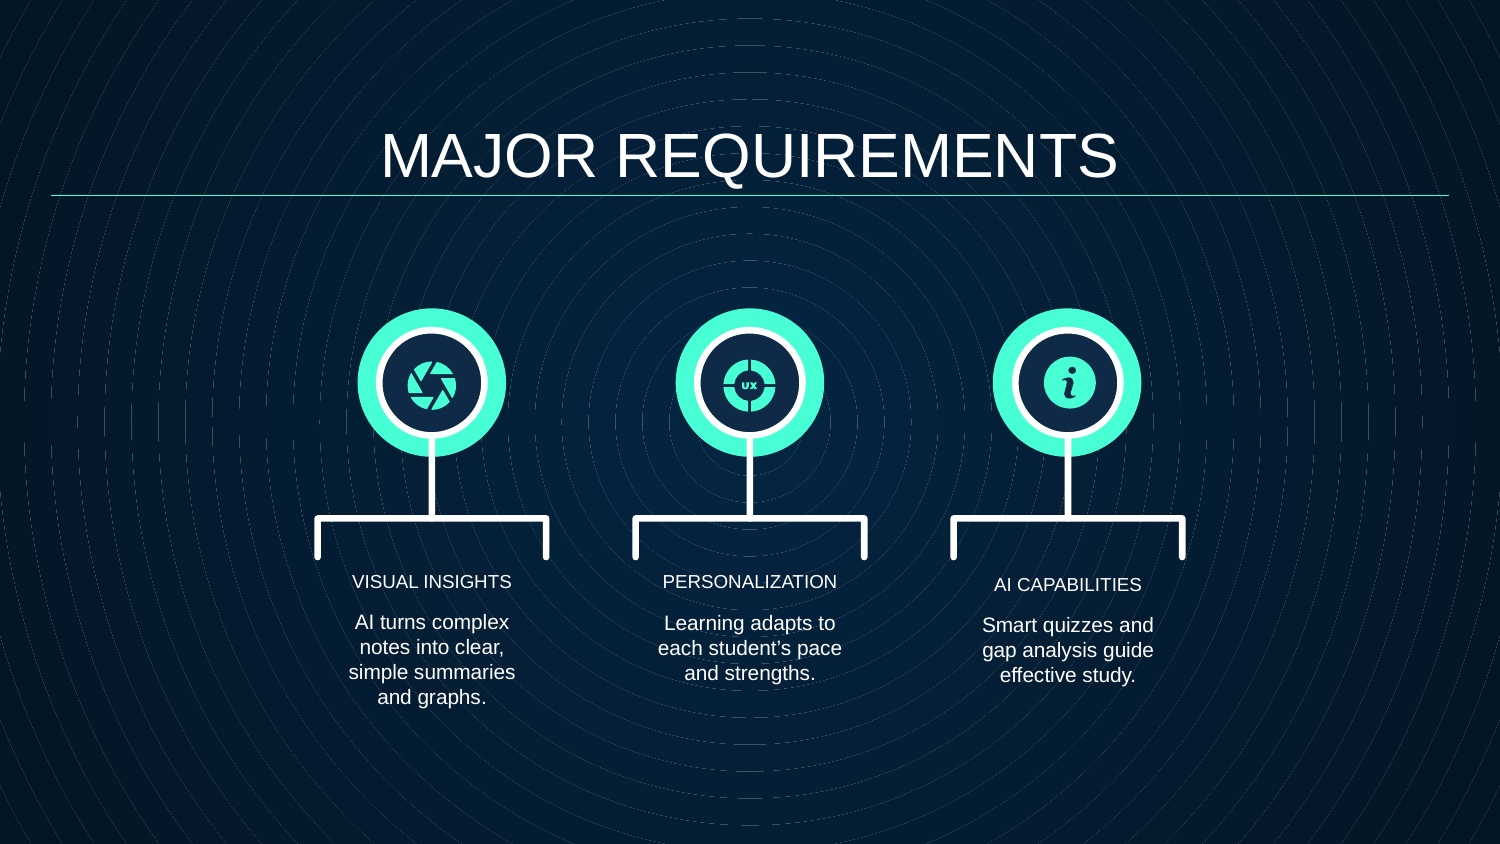

MAJOR REQUIREMENTS

VISUAL INSIGHTS
# PERSONALIZATION
AI CAPABILITIES
AI turns complex notes into clear, simple summaries and graphs.
Learning adapts to each student’s pace and strengths.
Smart quizzes and gap analysis guide effective study.